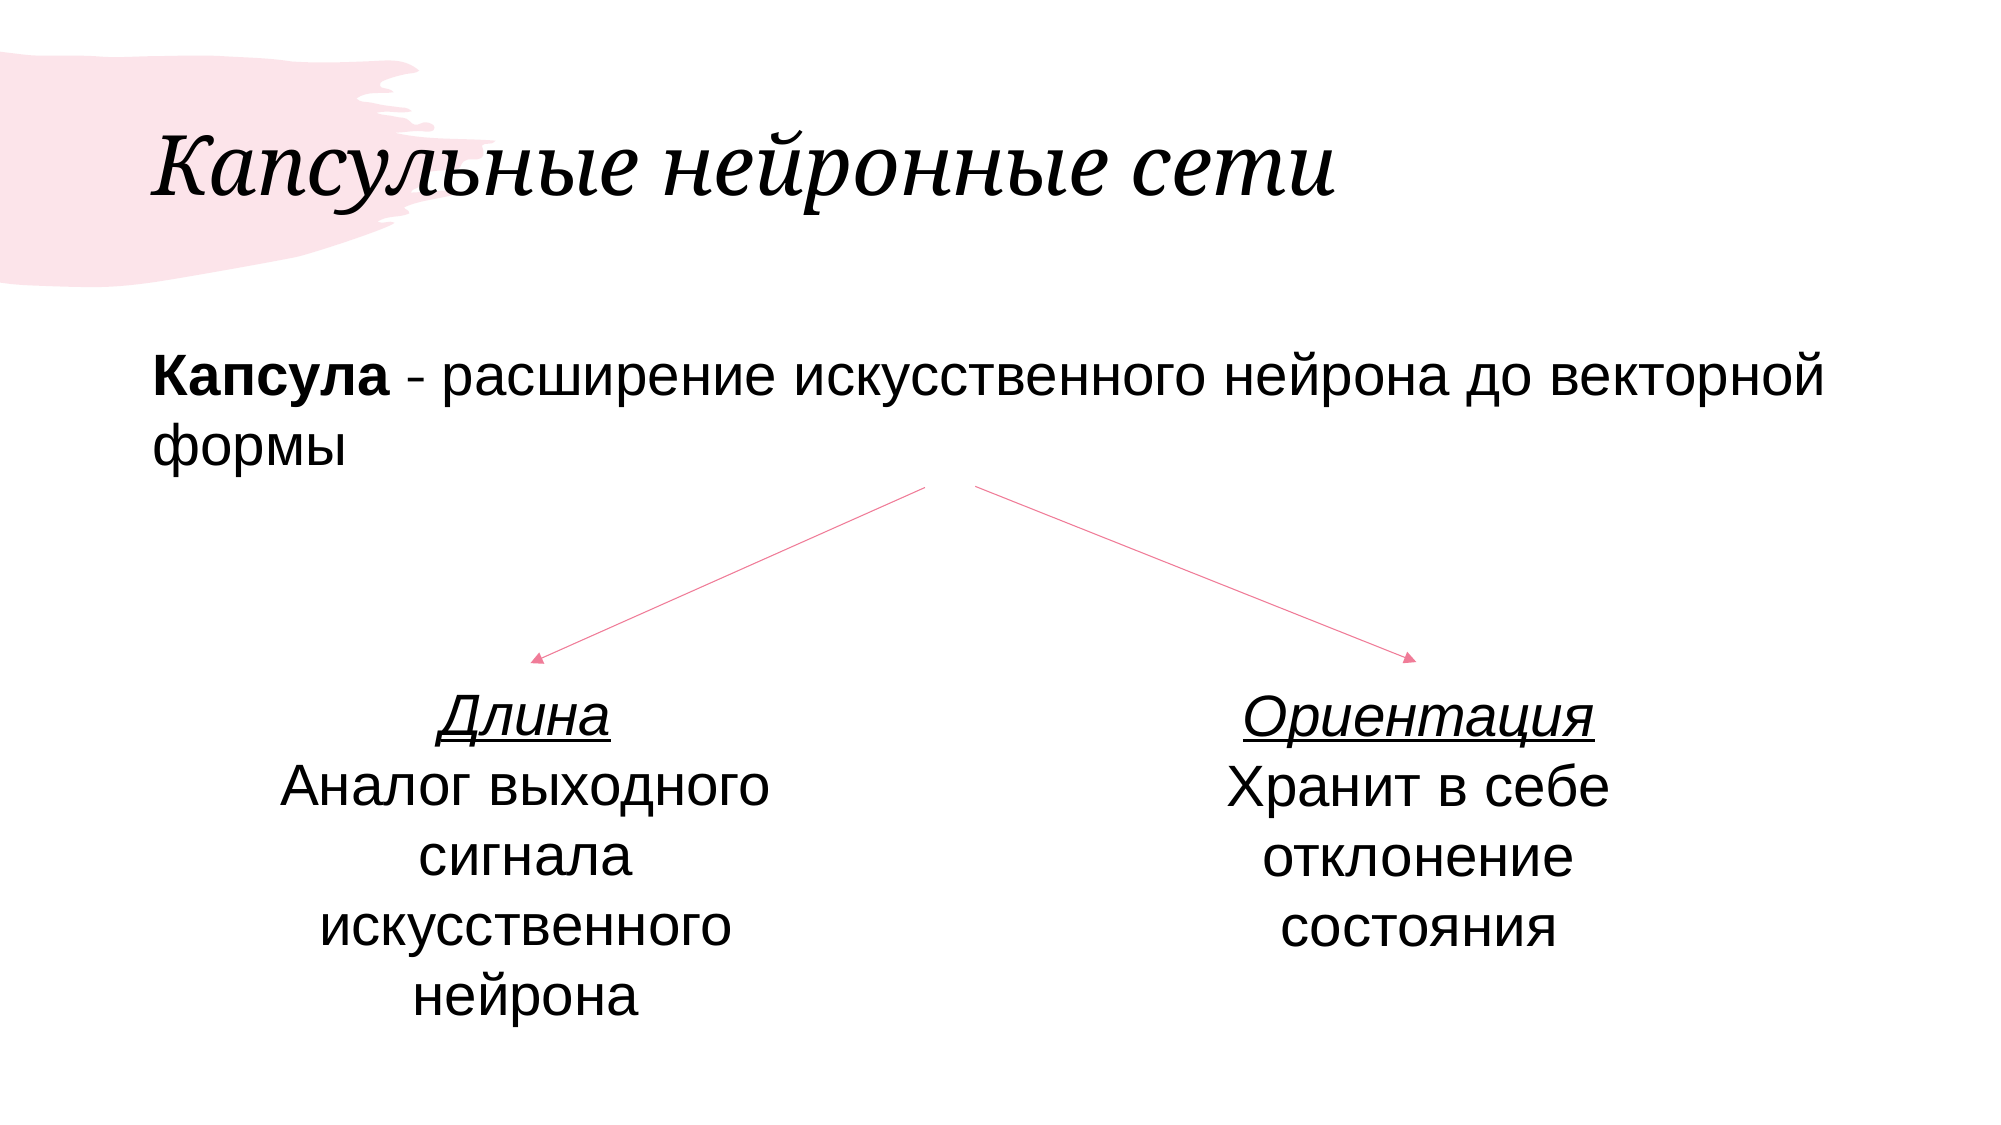

# Капсульные нейронные сети
Капсула - расширение искусственного нейрона до векторной формы
Длина
Аналог выходного сигнала искусственного нейрона
Ориентация
Хранит в себе отклонение состояния